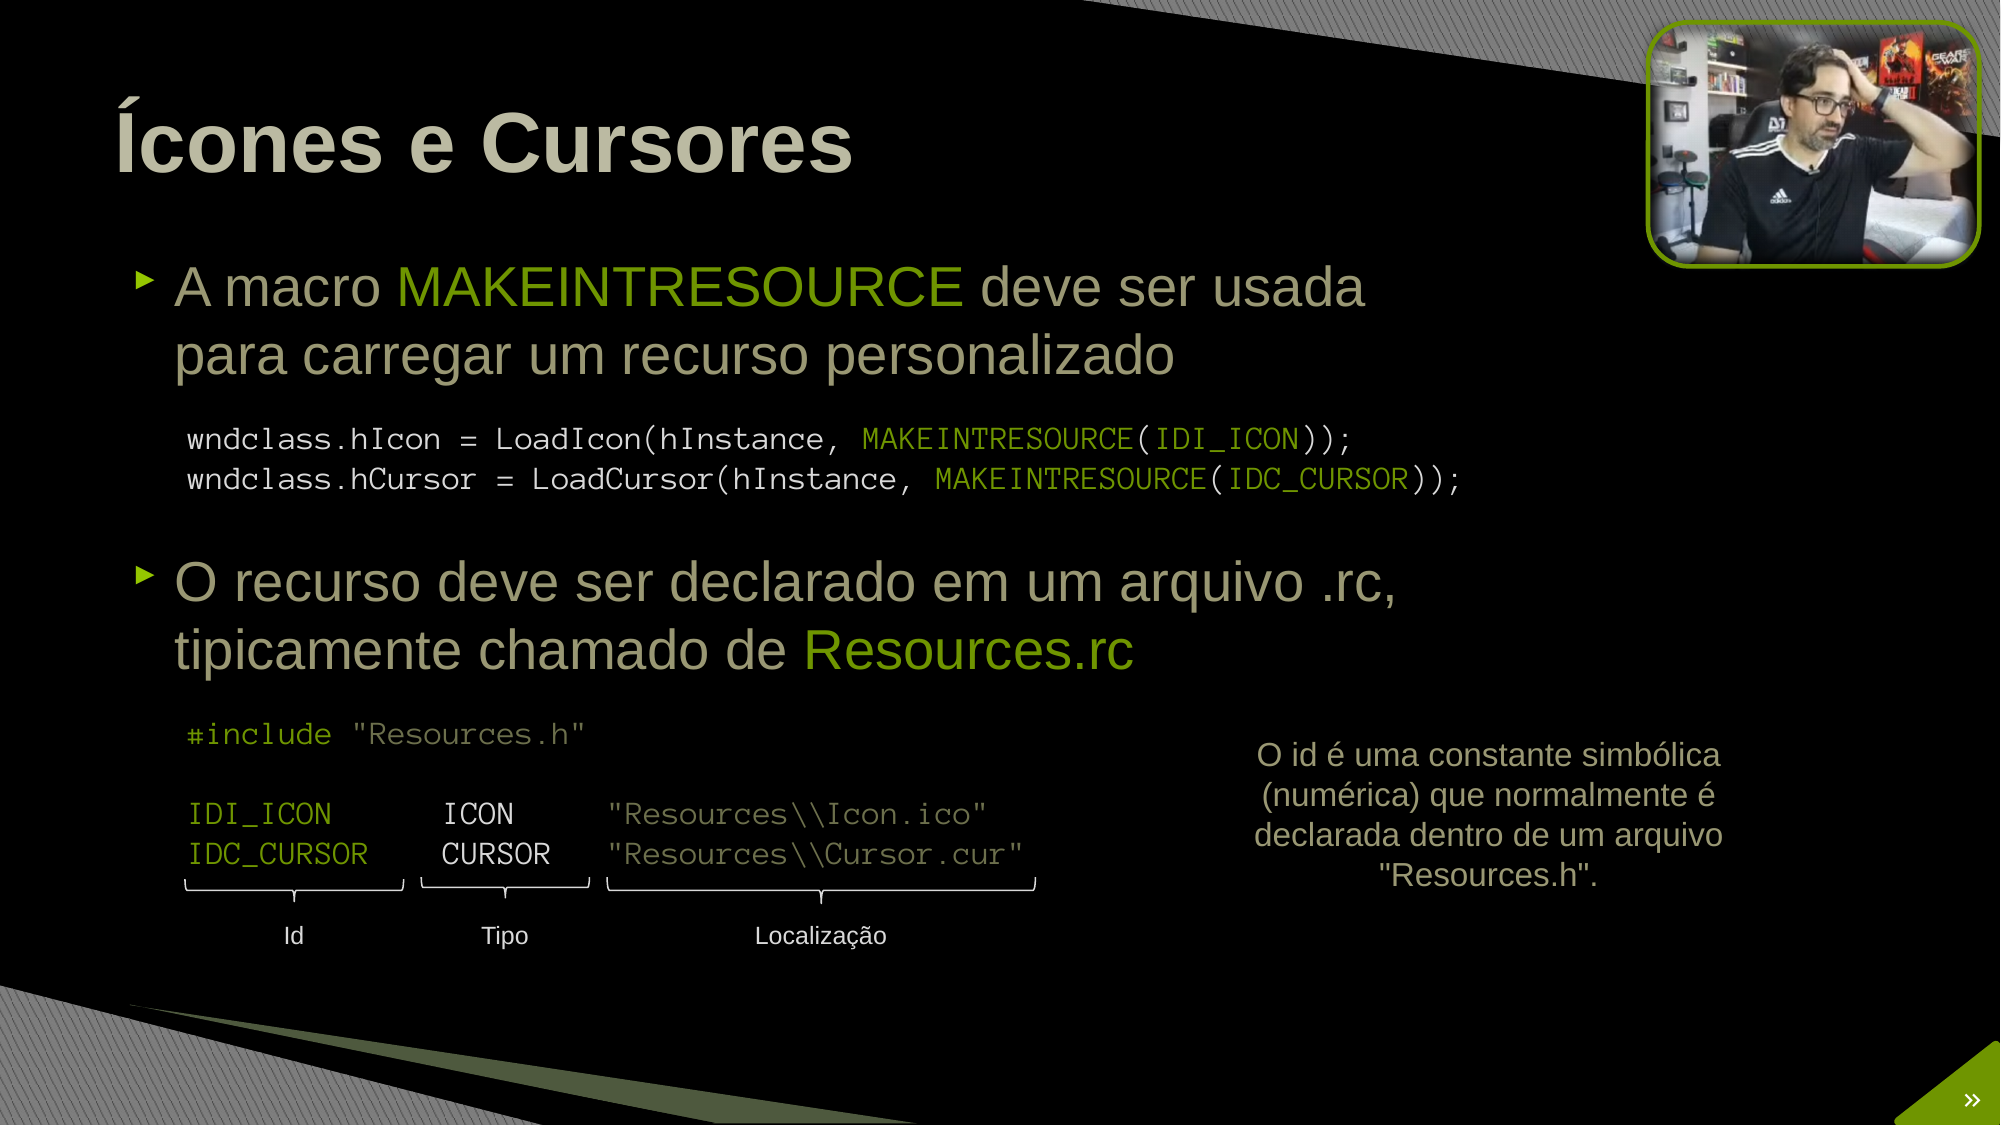

# Ícones e Cursores
A macro MAKEINTRESOURCE deve ser usada
para carregar um recurso personalizado

O recurso deve ser declarado em um arquivo .rc,
tipicamente chamado de Resources.rc
wndclass.hIcon = LoadIcon(hInstance, MAKEINTRESOURCE(IDI_ICON));
wndclass.hCursor = LoadCursor(hInstance, MAKEINTRESOURCE(IDC_CURSOR));

#include "Resources.h"

IDI_ICON      ICON     "Resources\\Icon.ico"
IDC_CURSOR    CURSOR   "Resources\\Cursor.cur"
O id é uma constante simbólica (numérica) que normalmente é declarada dentro de um arquivo "Resources.h".

Id
Tipo
Localização

»